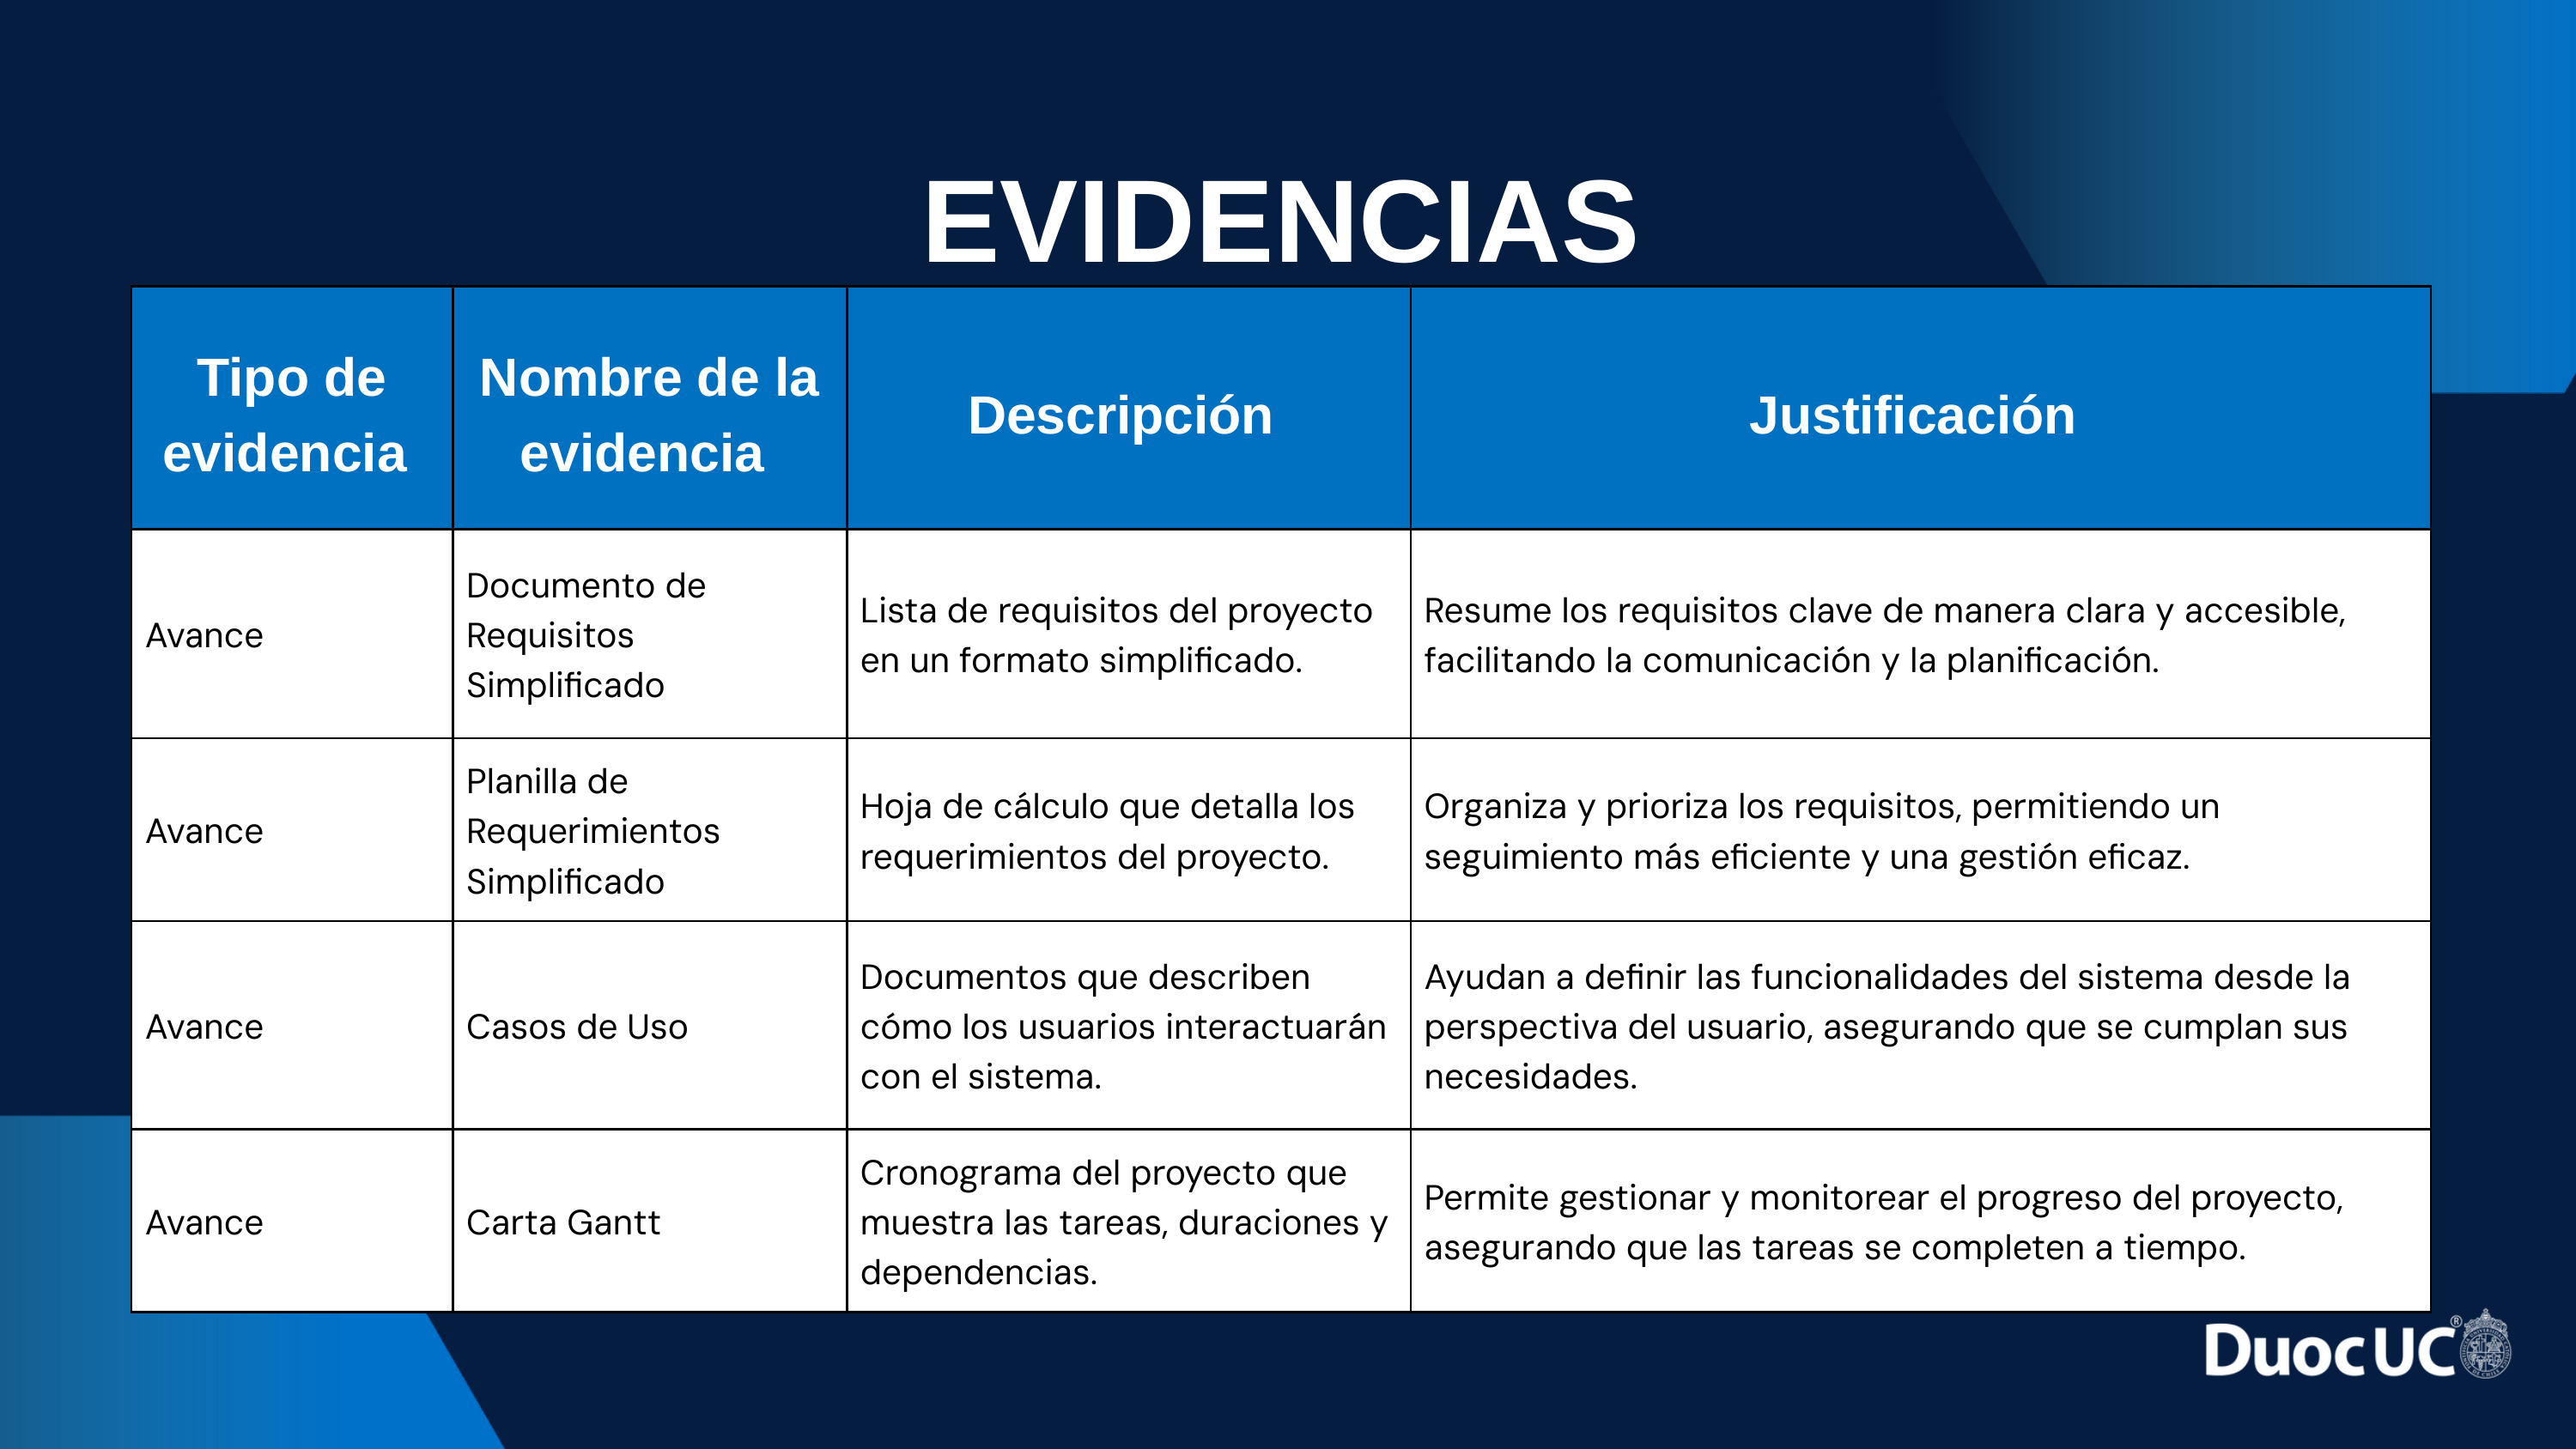

EVIDENCIAS
| Tipo de evidencia | Nombre de la evidencia | Descripción | Justificación |
| --- | --- | --- | --- |
| Avance | Documento de Requisitos Simplificado | Lista de requisitos del proyecto en un formato simplificado. | Resume los requisitos clave de manera clara y accesible, facilitando la comunicación y la planificación. |
| Avance | Planilla de Requerimientos Simplificado | Hoja de cálculo que detalla los requerimientos del proyecto. | Organiza y prioriza los requisitos, permitiendo un seguimiento más eficiente y una gestión eficaz. |
| Avance | Casos de Uso | Documentos que describen cómo los usuarios interactuarán con el sistema. | Ayudan a definir las funcionalidades del sistema desde la perspectiva del usuario, asegurando que se cumplan sus necesidades. |
| Avance | Carta Gantt | Cronograma del proyecto que muestra las tareas, duraciones y dependencias. | Permite gestionar y monitorear el progreso del proyecto, asegurando que las tareas se completen a tiempo. |